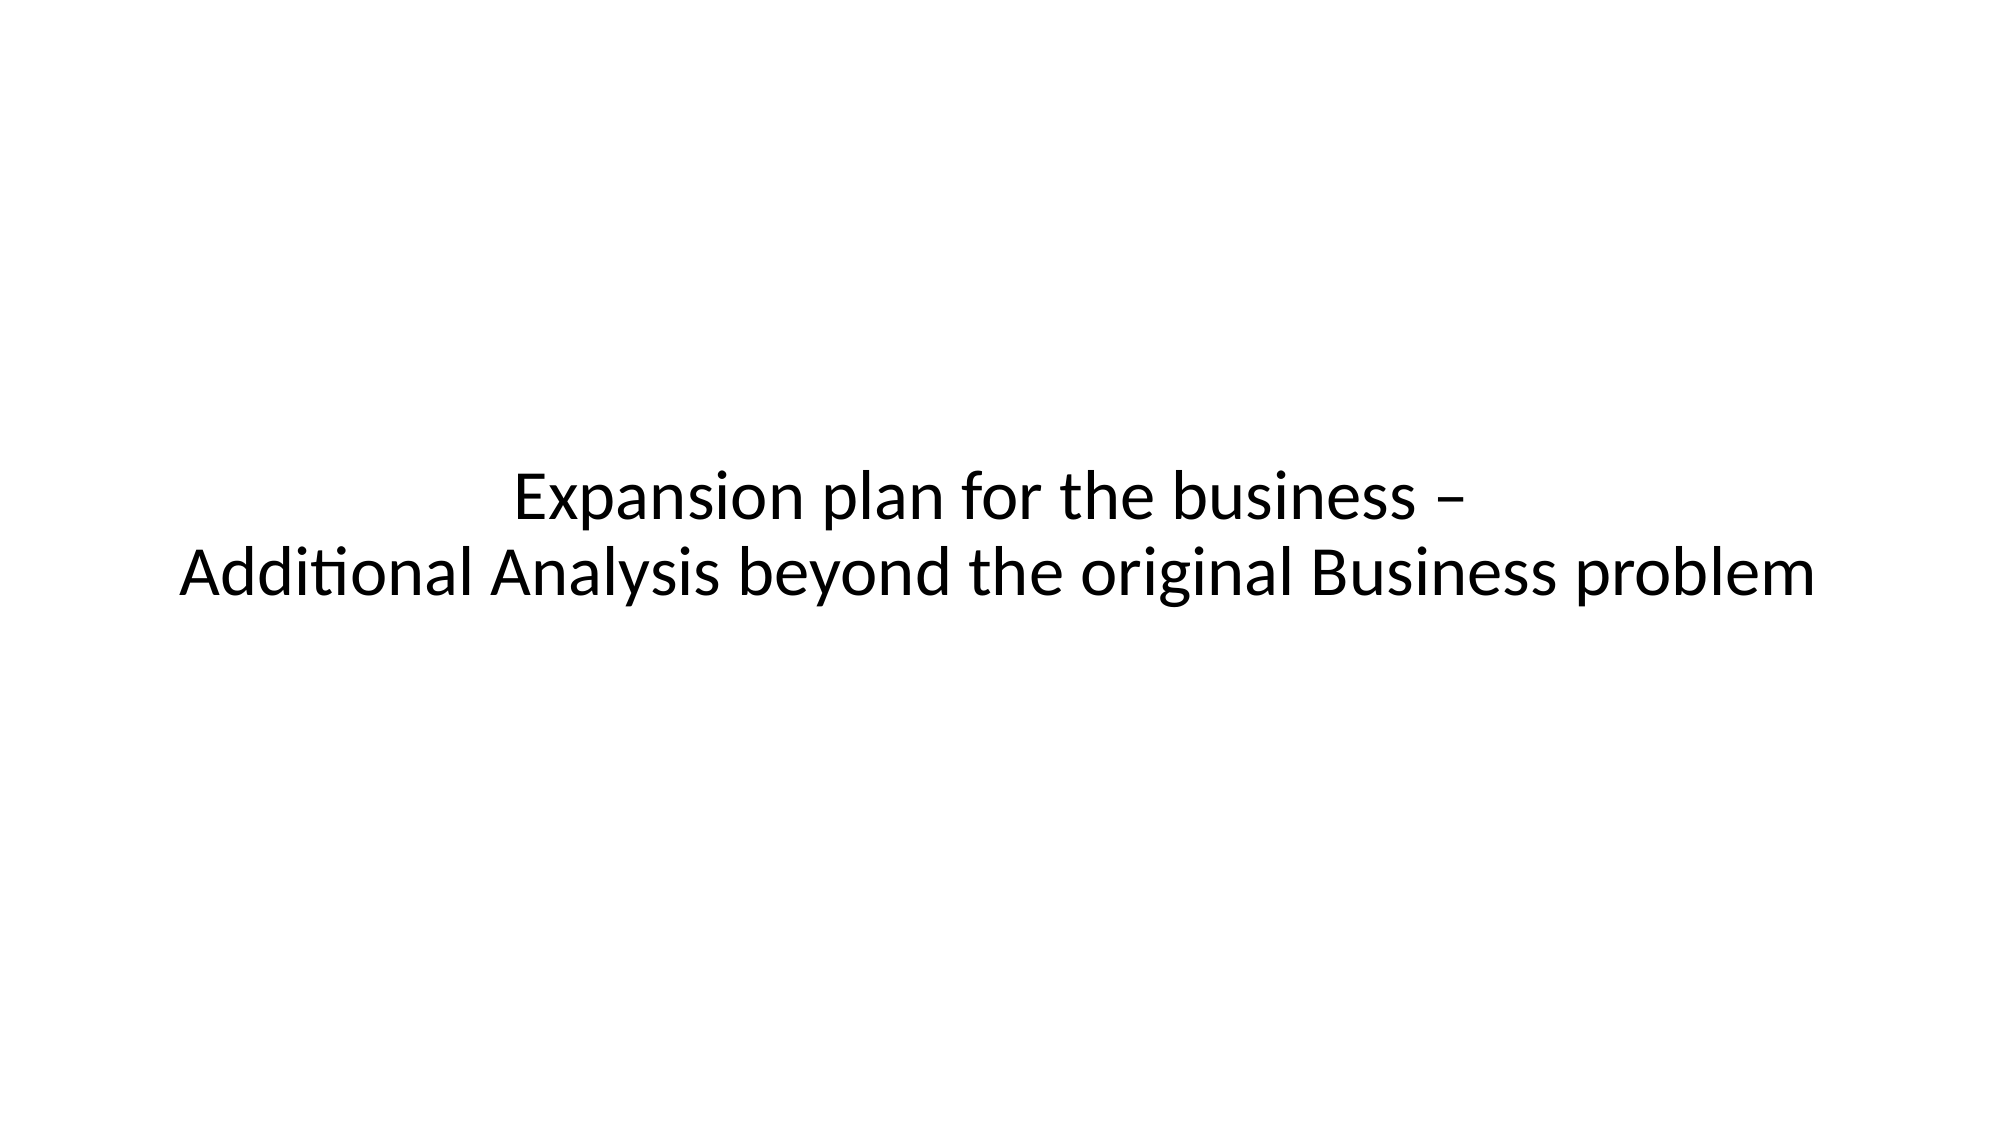

# Expansion plan for the business – Additional Analysis beyond the original Business problem